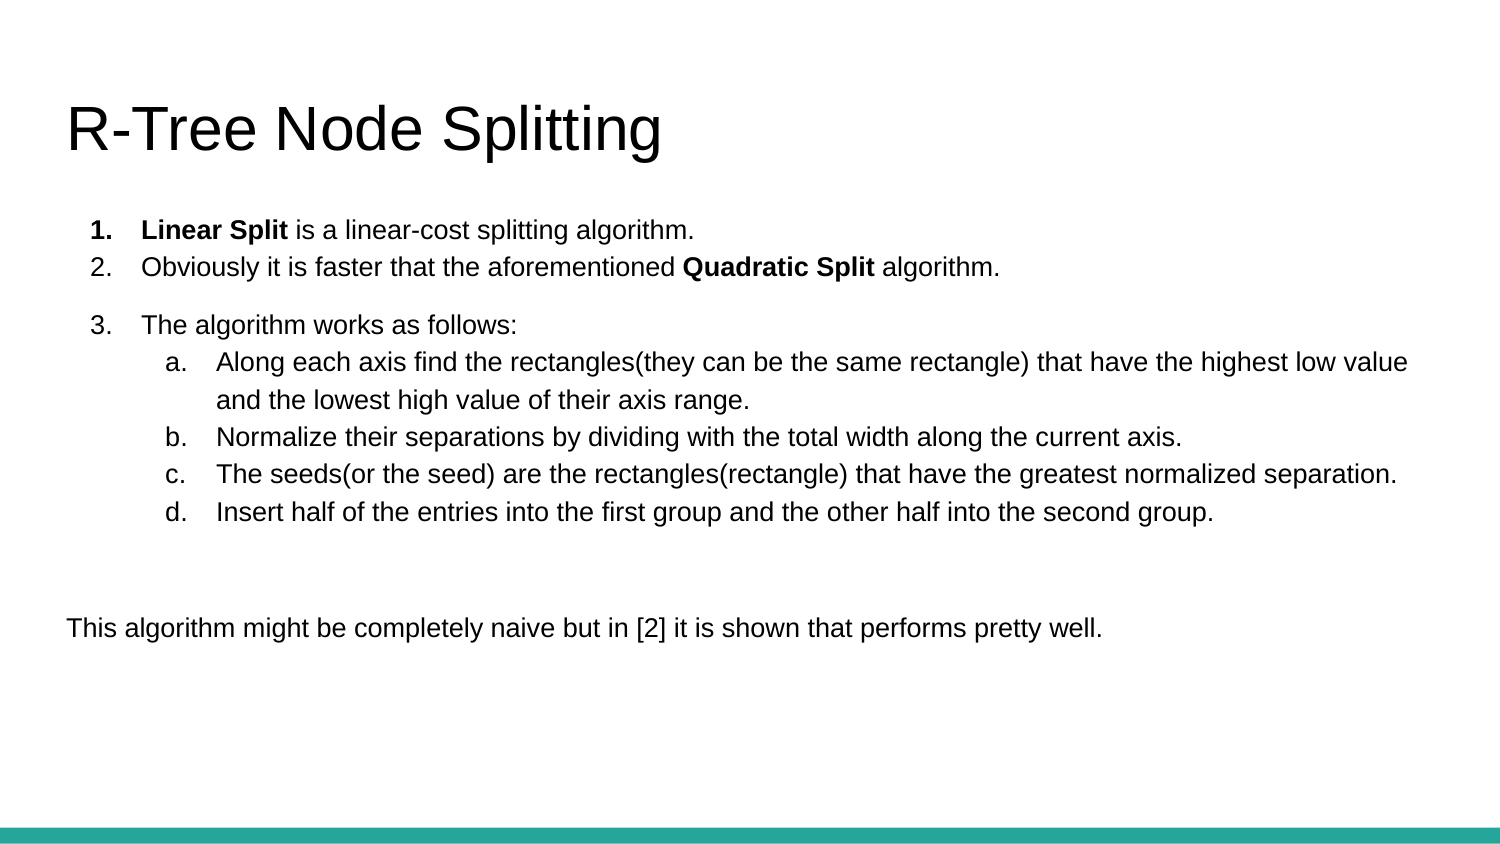

# R-Tree Node Splitting
Linear Split is a linear-cost splitting algorithm.
Obviously it is faster that the aforementioned Quadratic Split algorithm.
The algorithm works as follows:
Along each axis find the rectangles(they can be the same rectangle) that have the highest low value and the lowest high value of their axis range.
Normalize their separations by dividing with the total width along the current axis.
The seeds(or the seed) are the rectangles(rectangle) that have the greatest normalized separation.
Insert half of the entries into the first group and the other half into the second group.

This algorithm might be completely naive but in [2] it is shown that performs pretty well.